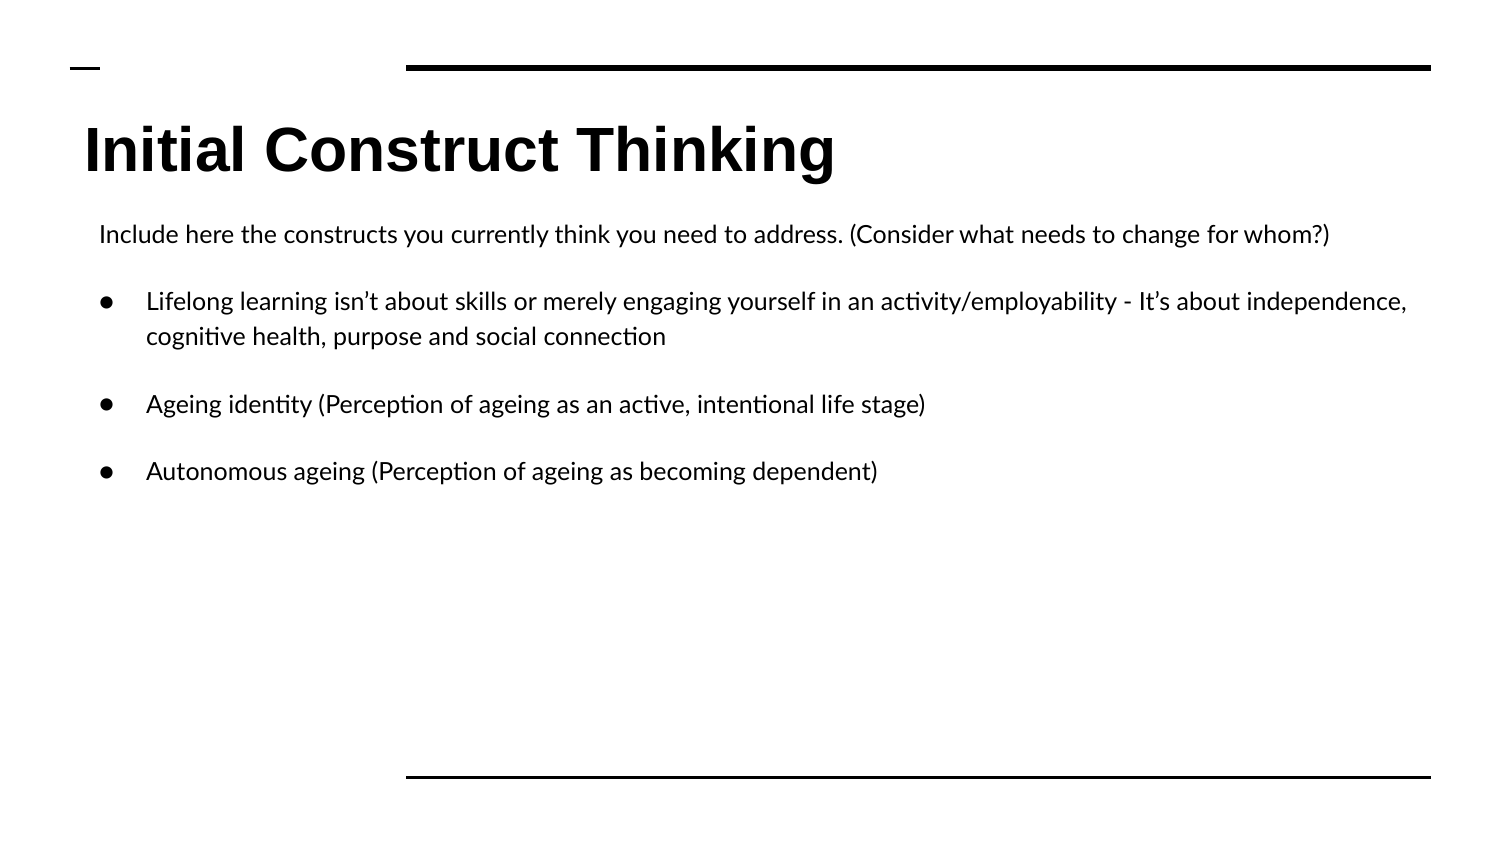

# Initial Construct Thinking
Include here the constructs you currently think you need to address. (Consider what needs to change for whom?)
Lifelong learning isn’t about skills or merely engaging yourself in an activity/employability - It’s about independence, cognitive health, purpose and social connection
Ageing identity (Perception of ageing as an active, intentional life stage)
Autonomous ageing (Perception of ageing as becoming dependent)